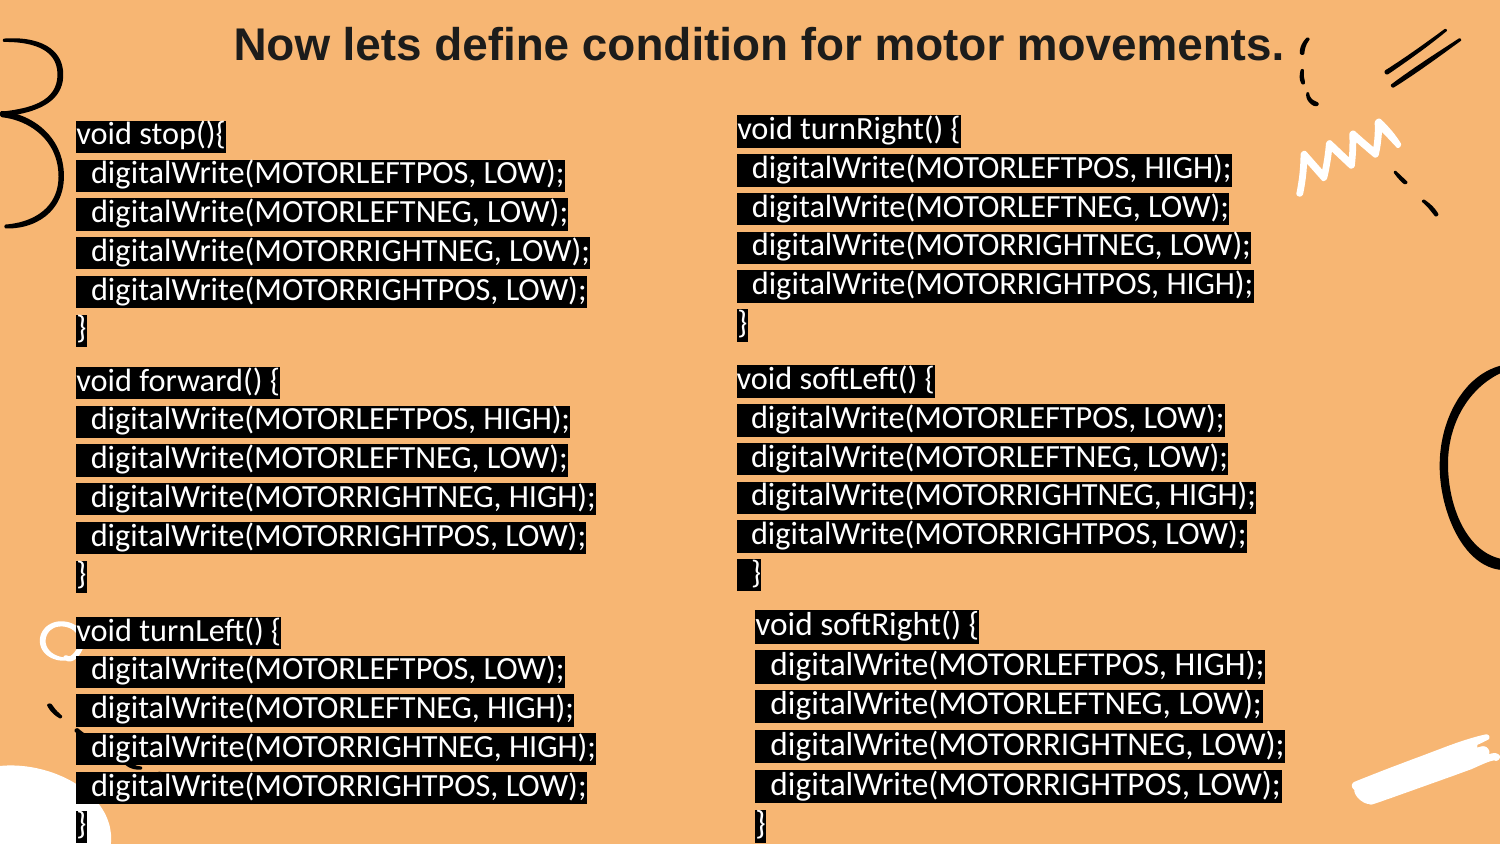

Now lets define condition for motor movements.

void turnRight() {
  digitalWrite(MOTORLEFTPOS, HIGH);
  digitalWrite(MOTORLEFTNEG, LOW);
  digitalWrite(MOTORRIGHTNEG, LOW);
  digitalWrite(MOTORRIGHTPOS, HIGH);
}
void stop(){
  digitalWrite(MOTORLEFTPOS, LOW);
  digitalWrite(MOTORLEFTNEG, LOW);
  digitalWrite(MOTORRIGHTNEG, LOW);
  digitalWrite(MOTORRIGHTPOS, LOW);
}

void softLeft() {
  digitalWrite(MOTORLEFTPOS, LOW);
  digitalWrite(MOTORLEFTNEG, LOW);
  digitalWrite(MOTORRIGHTNEG, HIGH);
  digitalWrite(MOTORRIGHTPOS, LOW);
  }
void forward() {
  digitalWrite(MOTORLEFTPOS, HIGH);
  digitalWrite(MOTORLEFTNEG, LOW);
  digitalWrite(MOTORRIGHTNEG, HIGH);
  digitalWrite(MOTORRIGHTPOS, LOW);
}

void softRight() {
  digitalWrite(MOTORLEFTPOS, HIGH);
  digitalWrite(MOTORLEFTNEG, LOW);
  digitalWrite(MOTORRIGHTNEG, LOW);
  digitalWrite(MOTORRIGHTPOS, LOW);
}

void turnLeft() {
  digitalWrite(MOTORLEFTPOS, LOW);
  digitalWrite(MOTORLEFTNEG, HIGH);
  digitalWrite(MOTORRIGHTNEG, HIGH);
  digitalWrite(MOTORRIGHTPOS, LOW);
}